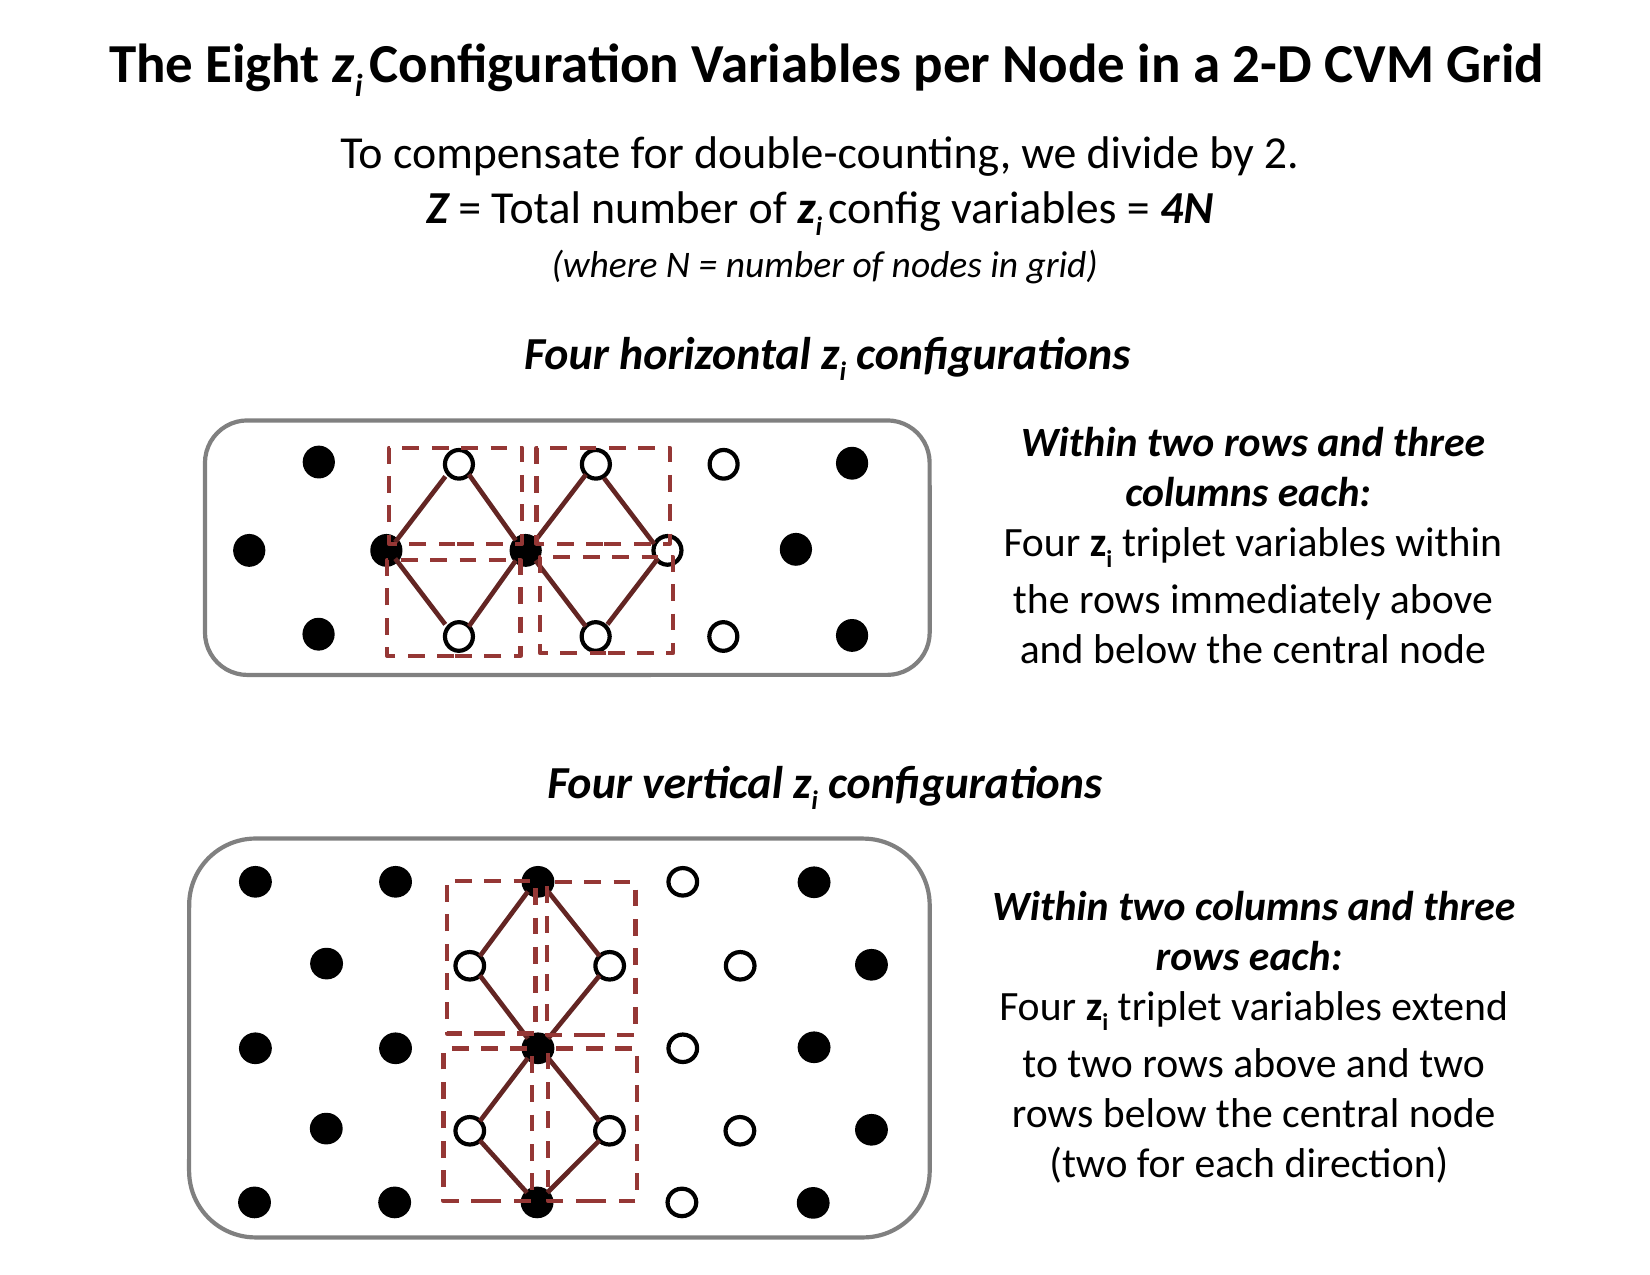

The Eight zi Configuration Variables per Node in a 2-D CVM Grid
To compensate for double-counting, we divide by 2.  Z = Total number of zi config variables = 4N
(where N = number of nodes in grid)
Four horizontal zi configurations
Within two rows and three columns each:
Four zi triplet variables within the rows immediately above and below the central node

Four vertical zi configurations

Within two columns and three rows each:
Four zi triplet variables extend to two rows above and two rows below the central node (two for each direction)